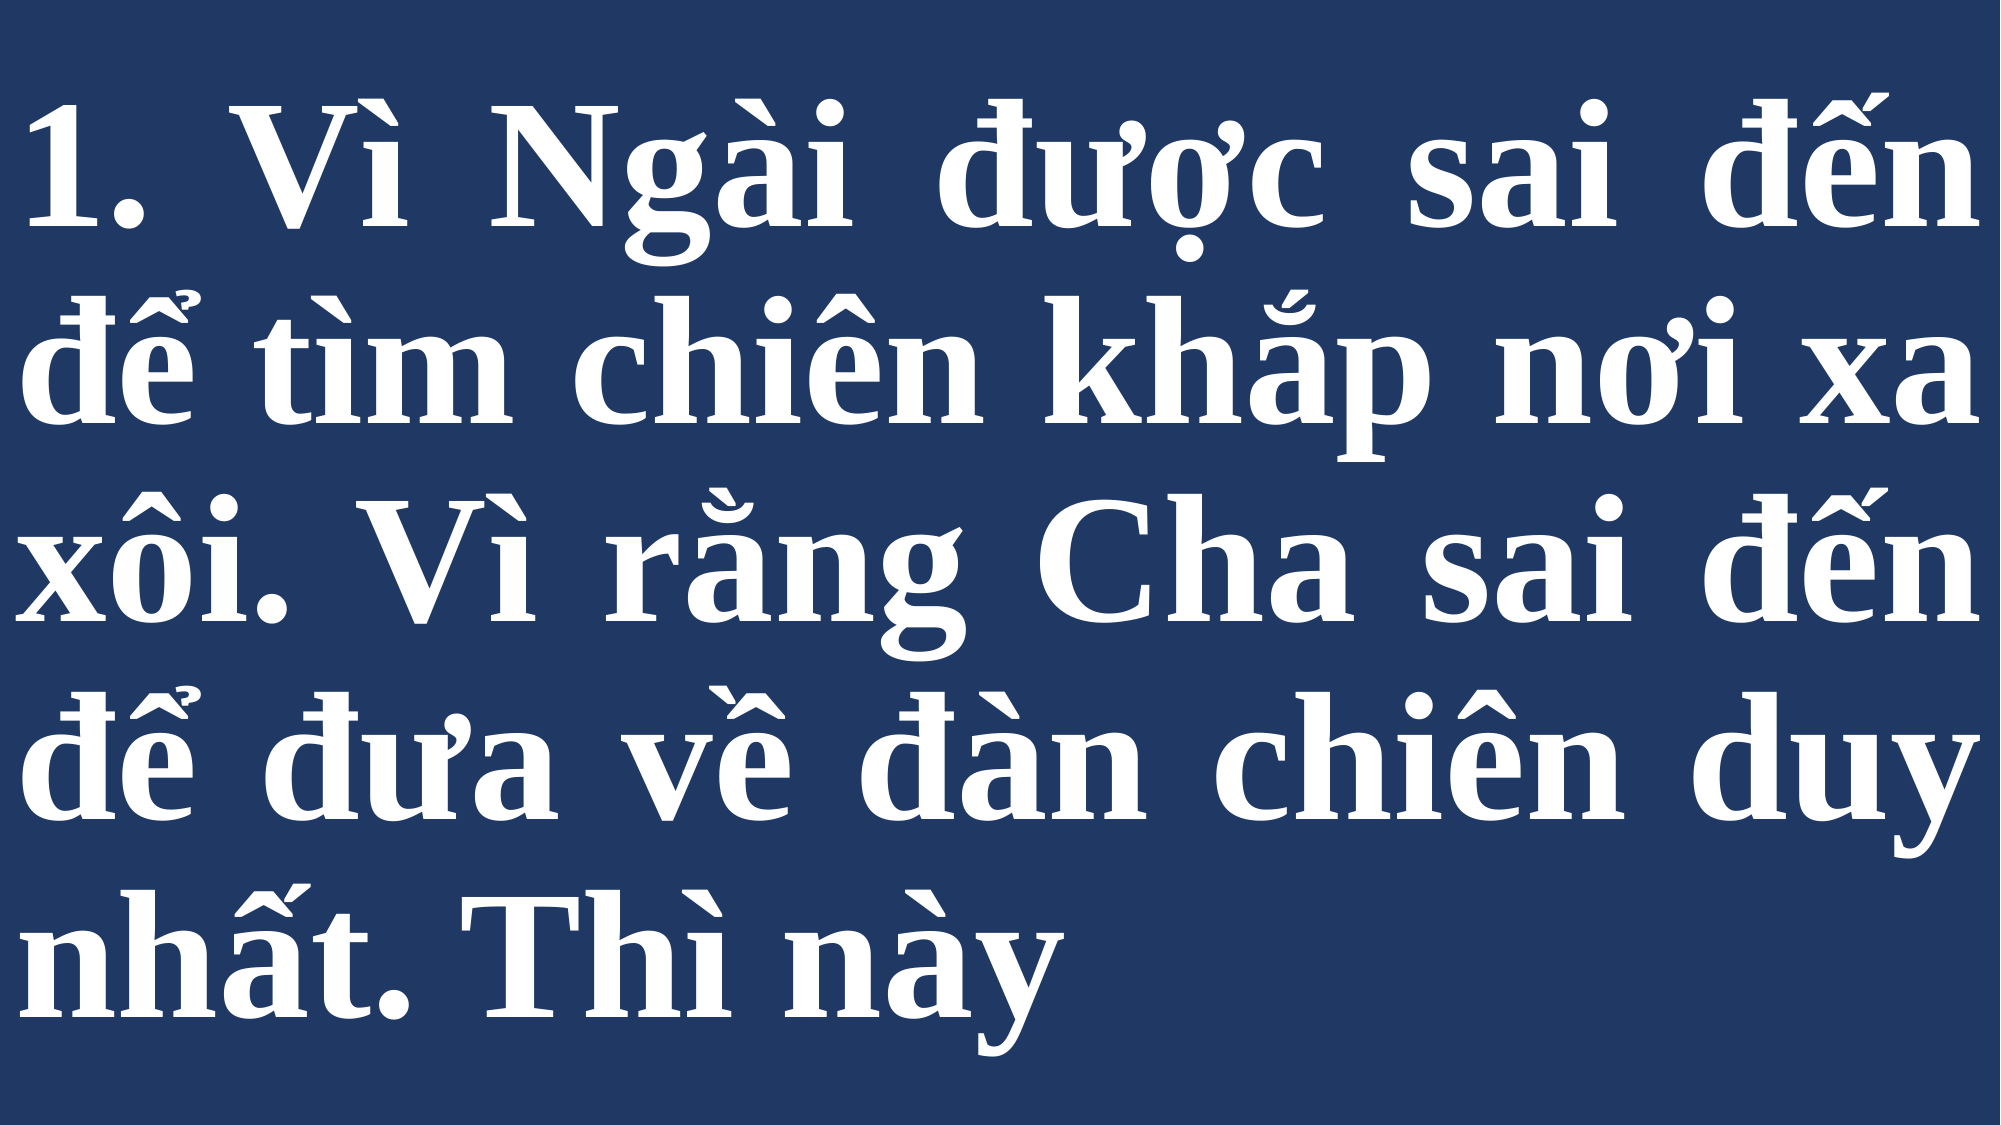

# 1. Vì Ngài được sai đến để tìm chiên khắp nơi xa xôi. Vì rằng Cha sai đến để đưa về đàn chiên duy nhất. Thì này